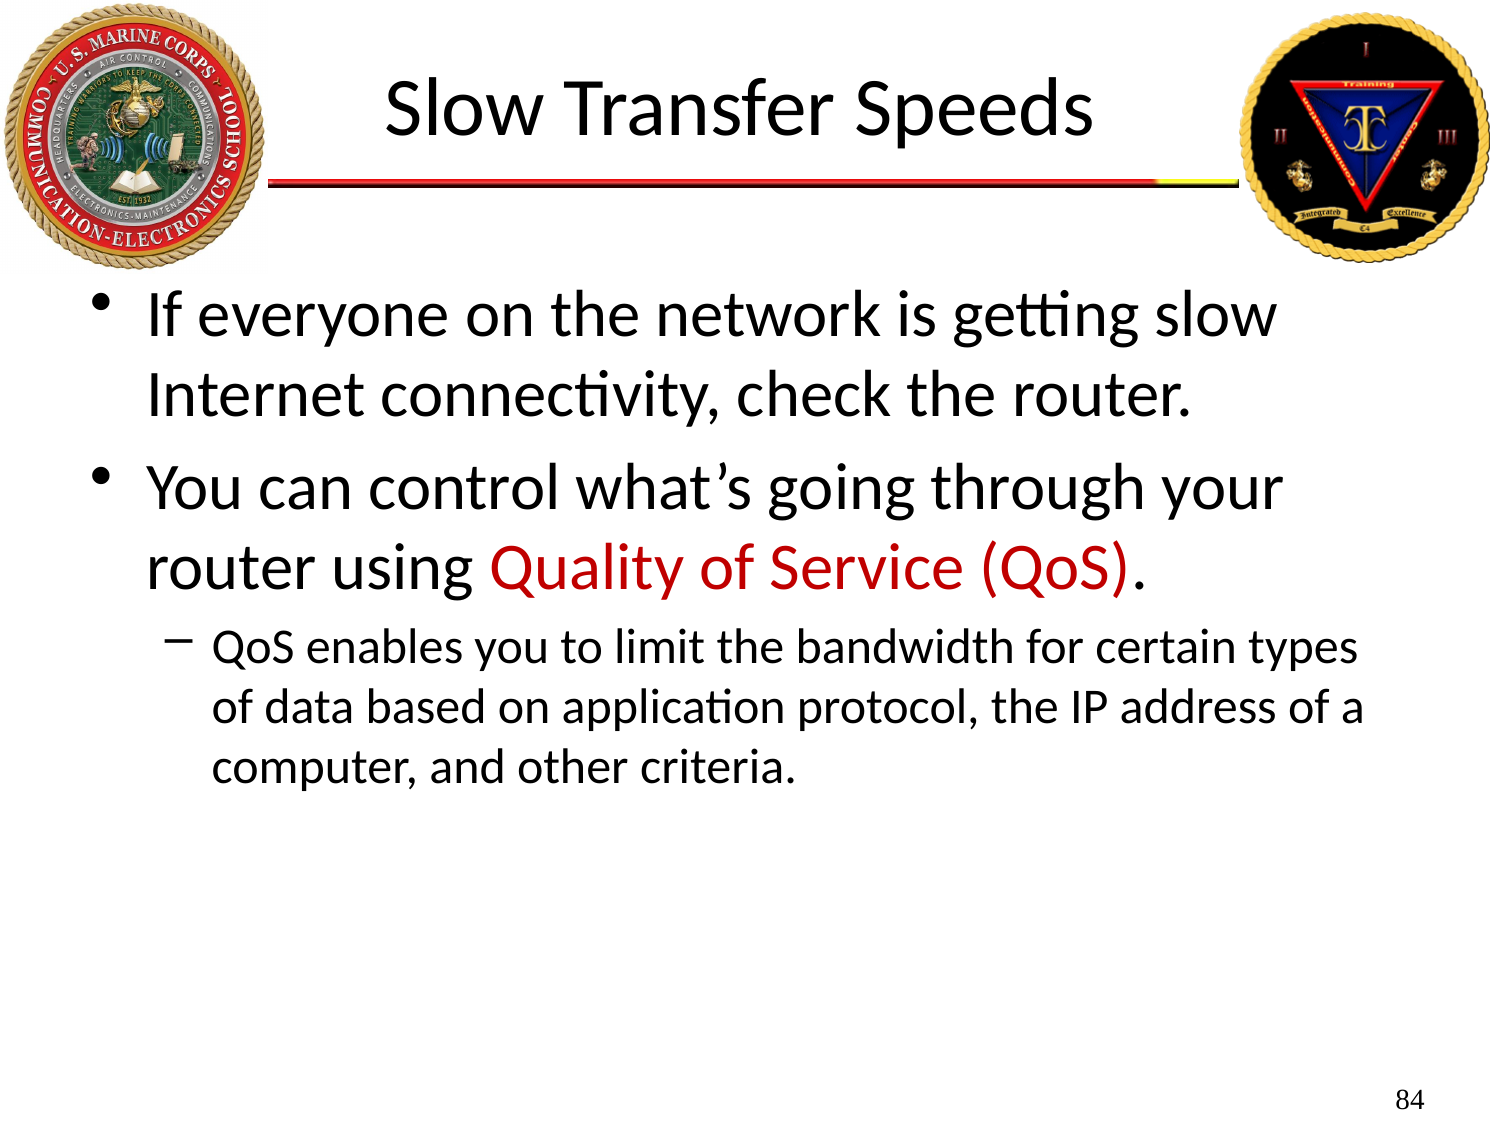

# Slow Transfer Speeds
If everyone on the network is getting slow Internet connectivity, check the router.
You can control what’s going through your router using Quality of Service (QoS).
QoS enables you to limit the bandwidth for certain types of data based on application protocol, the IP address of a computer, and other criteria.